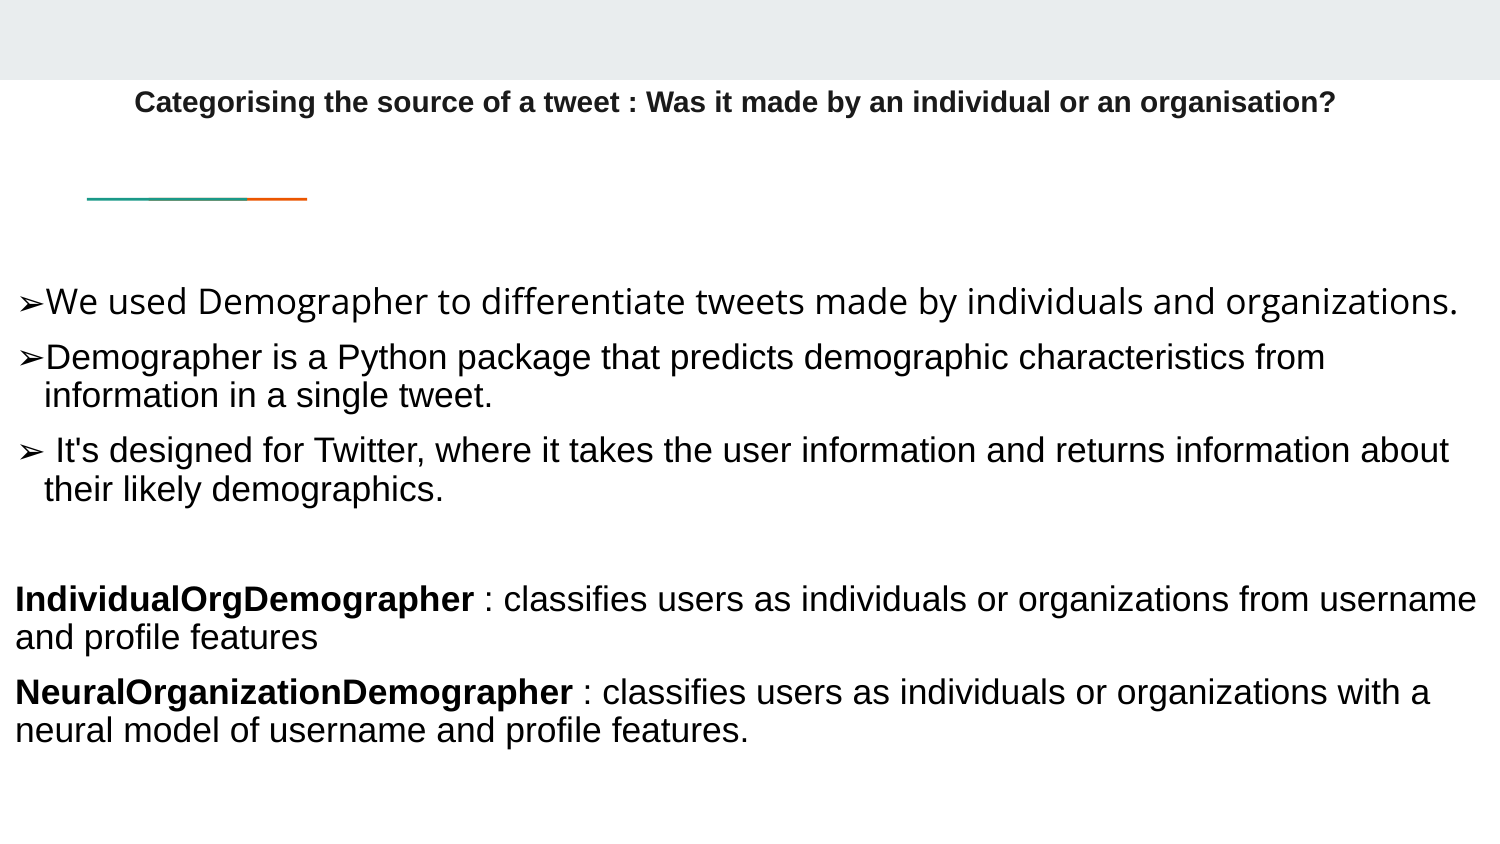

# Categorising the source of a tweet : Was it made by an individual or an organisation?

We used Demographer to differentiate tweets made by individuals and organizations.
Demographer is a Python package that predicts demographic characteristics from information in a single tweet.
 It's designed for Twitter, where it takes the user information and returns information about their likely demographics.

IndividualOrgDemographer : classifies users as individuals or organizations from username and profile features
NeuralOrganizationDemographer : classifies users as individuals or organizations with a neural model of username and profile features.